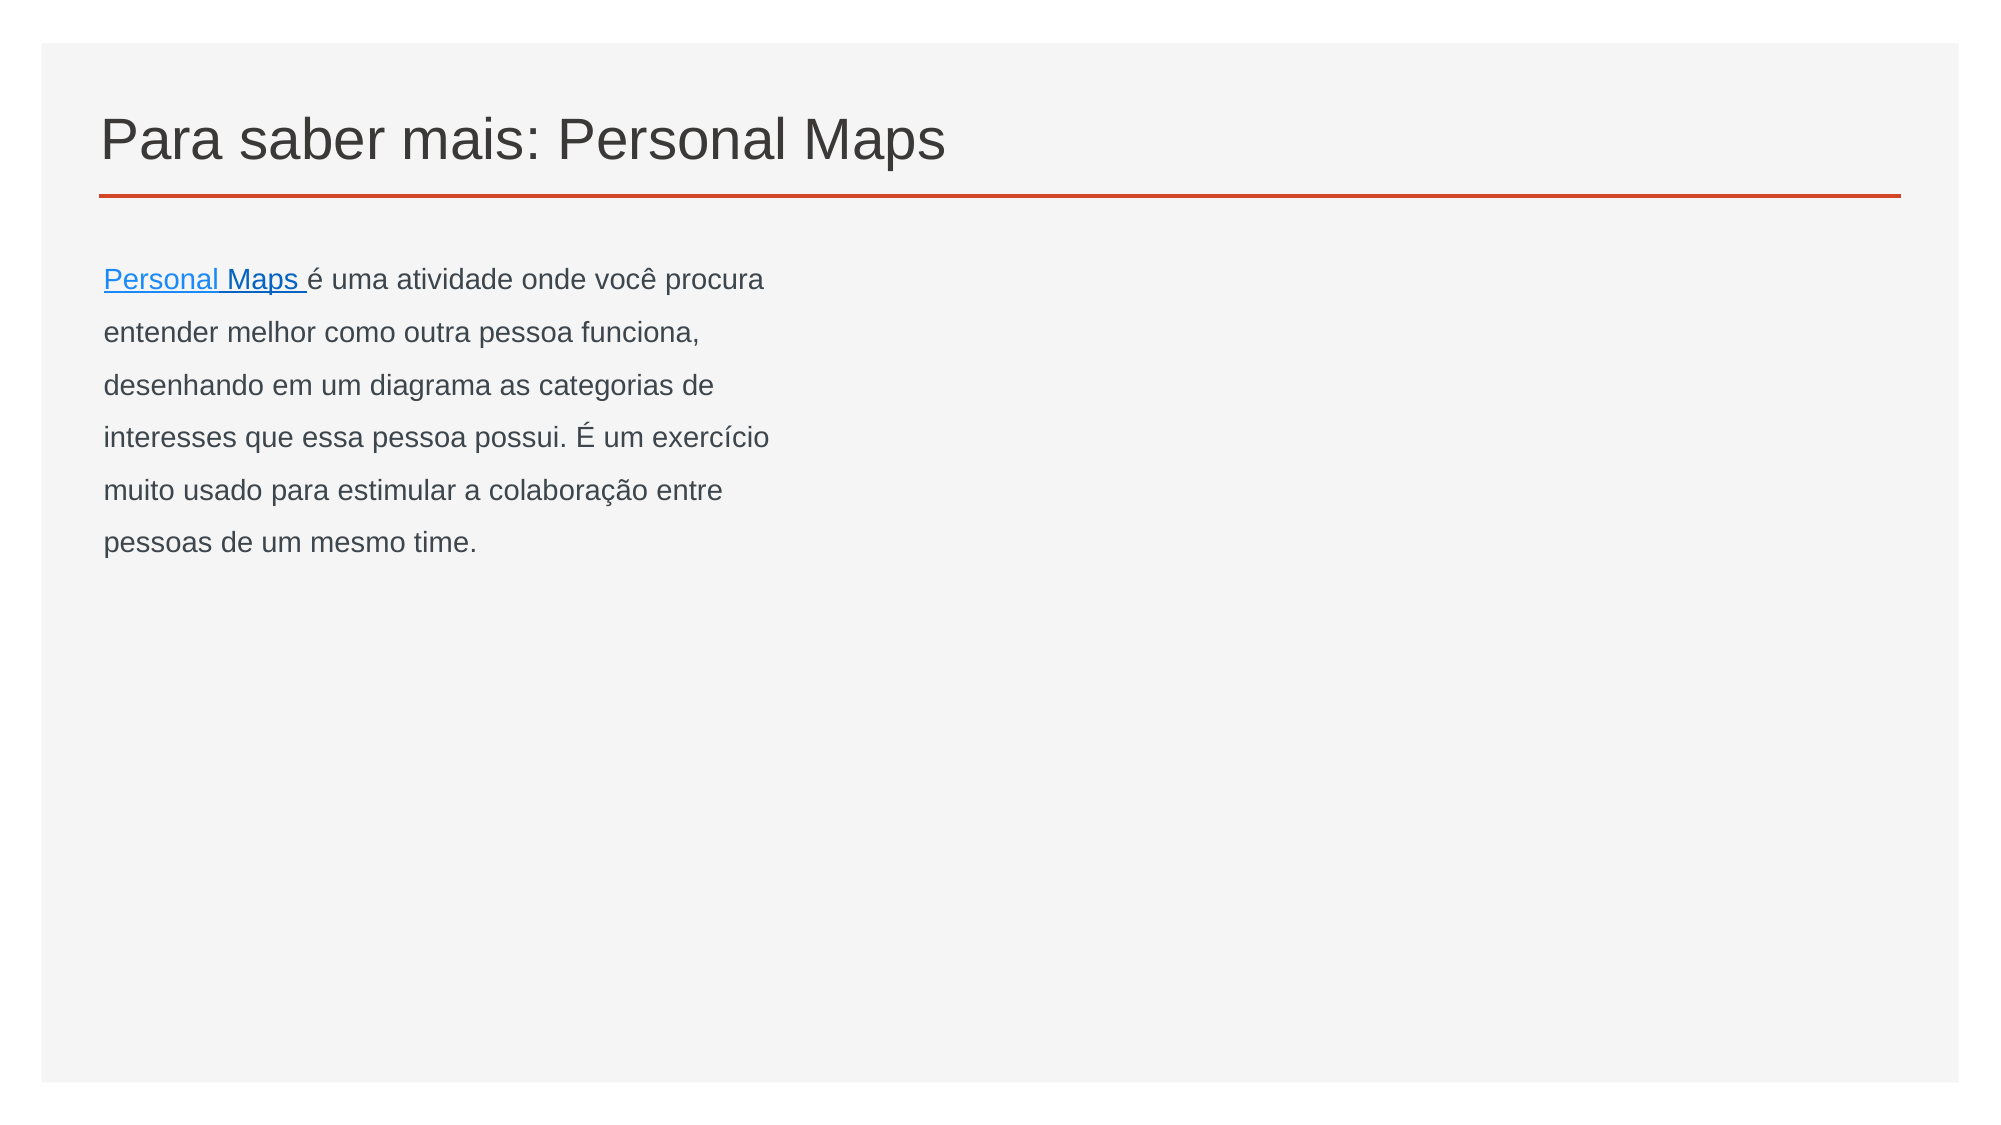

# Para saber mais: Personal Maps
Personal Maps é uma atividade onde você procura entender melhor como outra pessoa funciona, desenhando em um diagrama as categorias de interesses que essa pessoa possui. É um exercício muito usado para estimular a colaboração entre pessoas de um mesmo time.